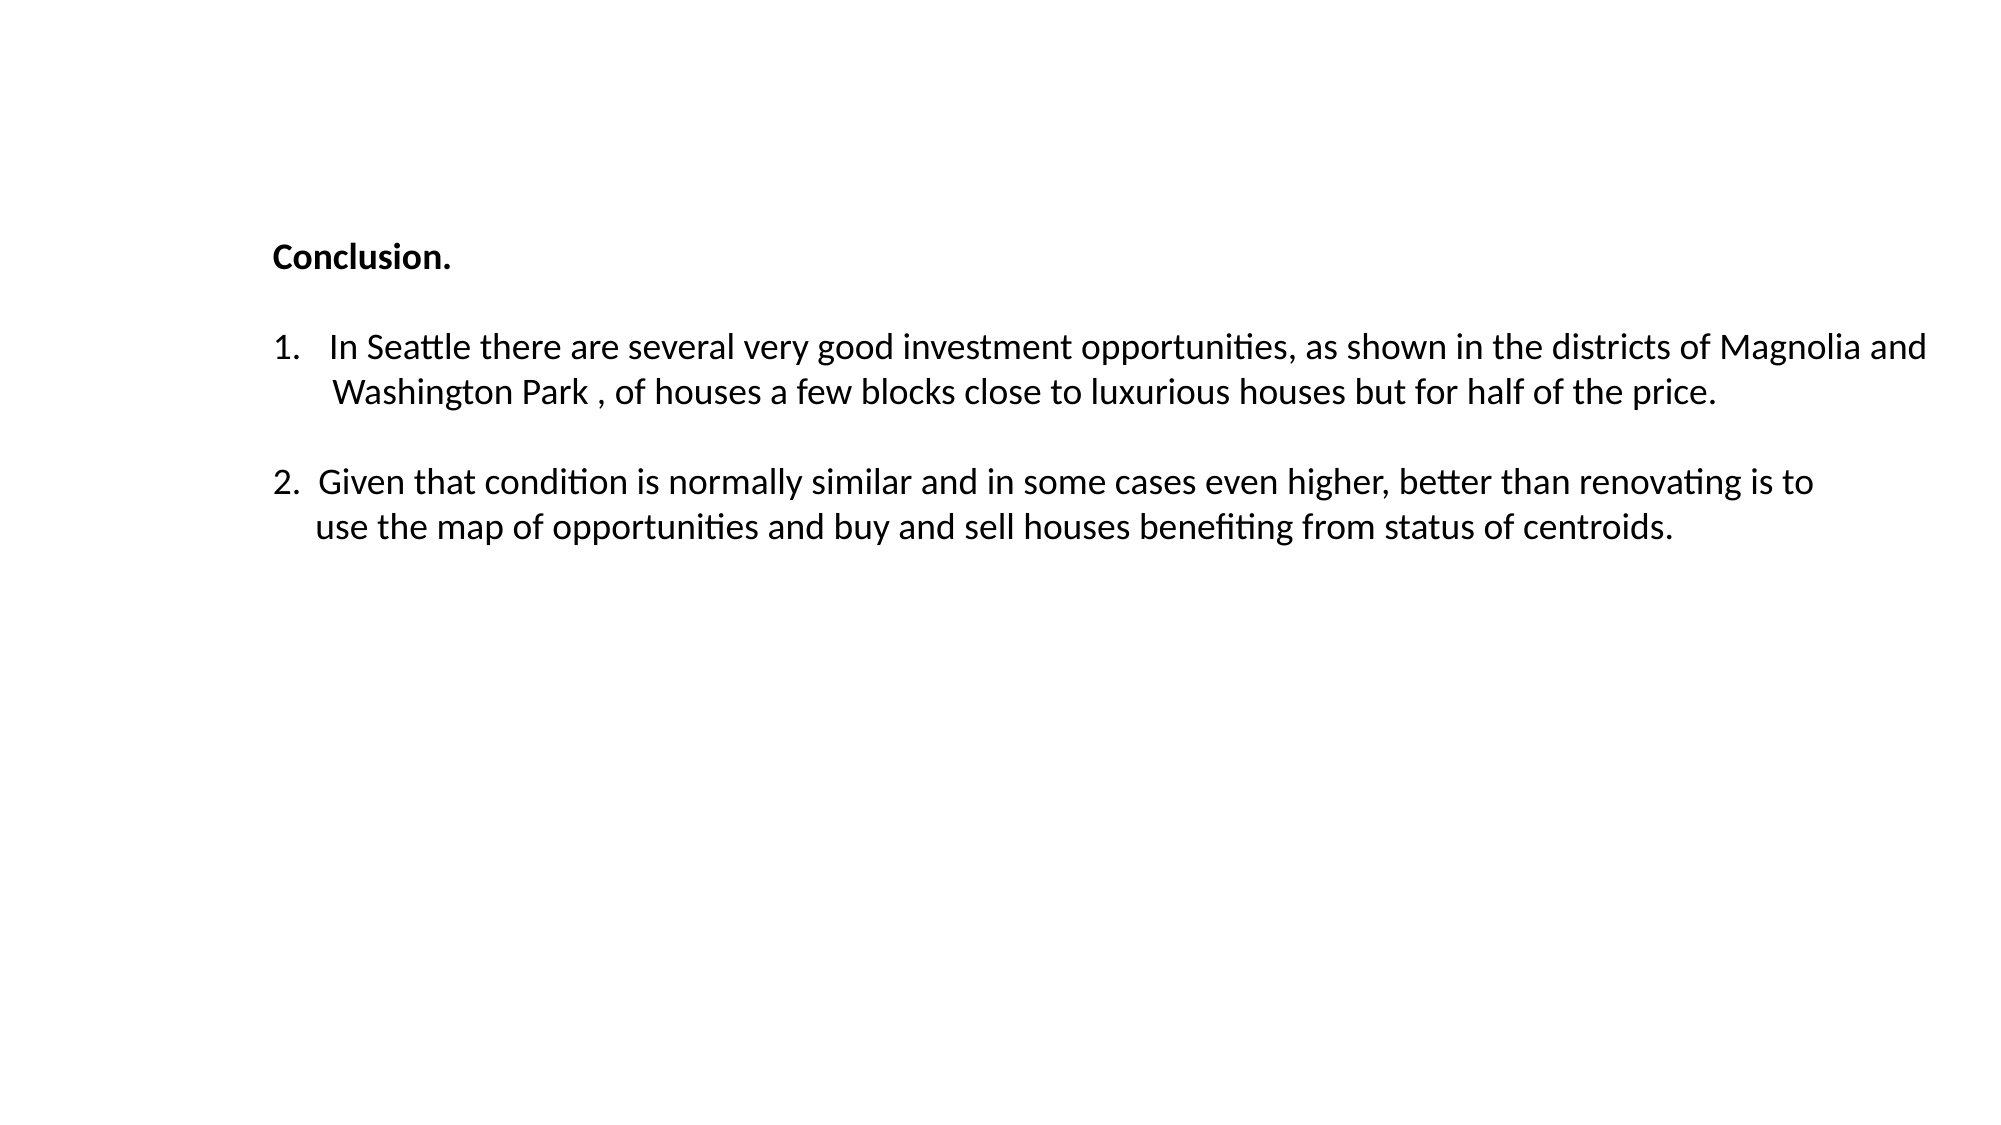

Conclusion.

In Seattle there are several very good investment opportunities, as shown in the districts of Magnolia and
       Washington Park , of houses a few blocks close to luxurious houses but for half of the price.

2.  Given that condition is normally similar and in some cases even higher, better than renovating is to
     use the map of opportunities and buy and sell houses benefiting from status of centroids.